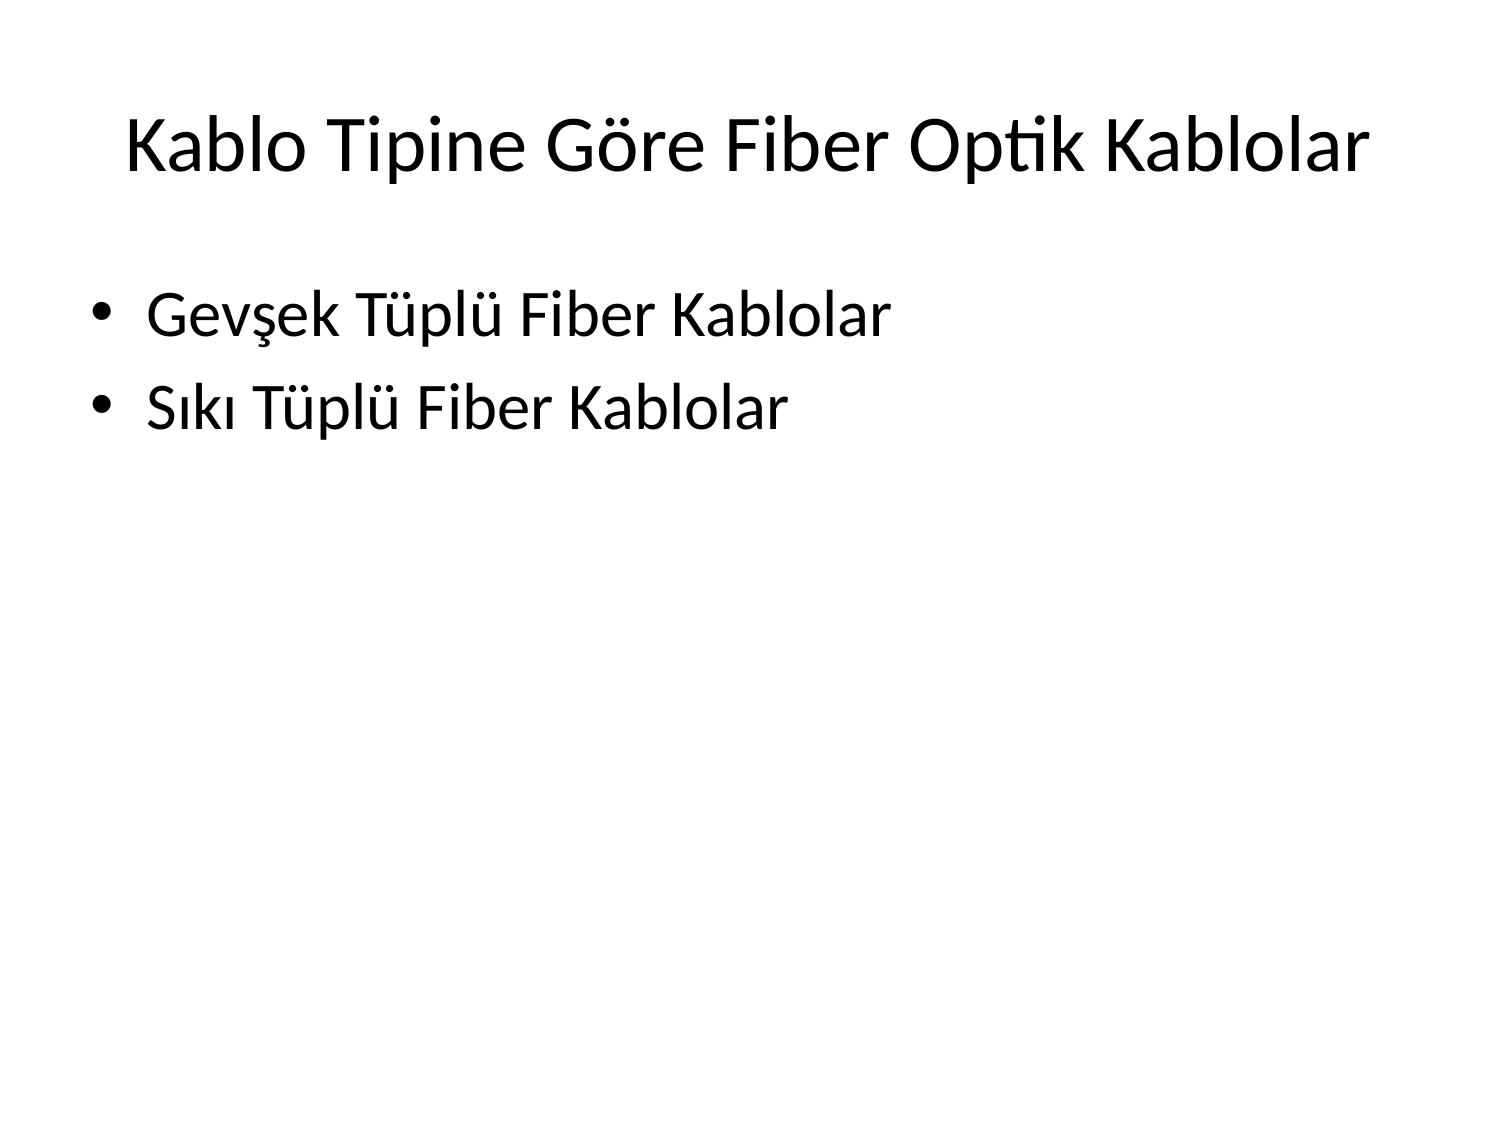

# Kablo Tipine Göre Fiber Optik Kablolar
Gevşek Tüplü Fiber Kablolar
Sıkı Tüplü Fiber Kablolar